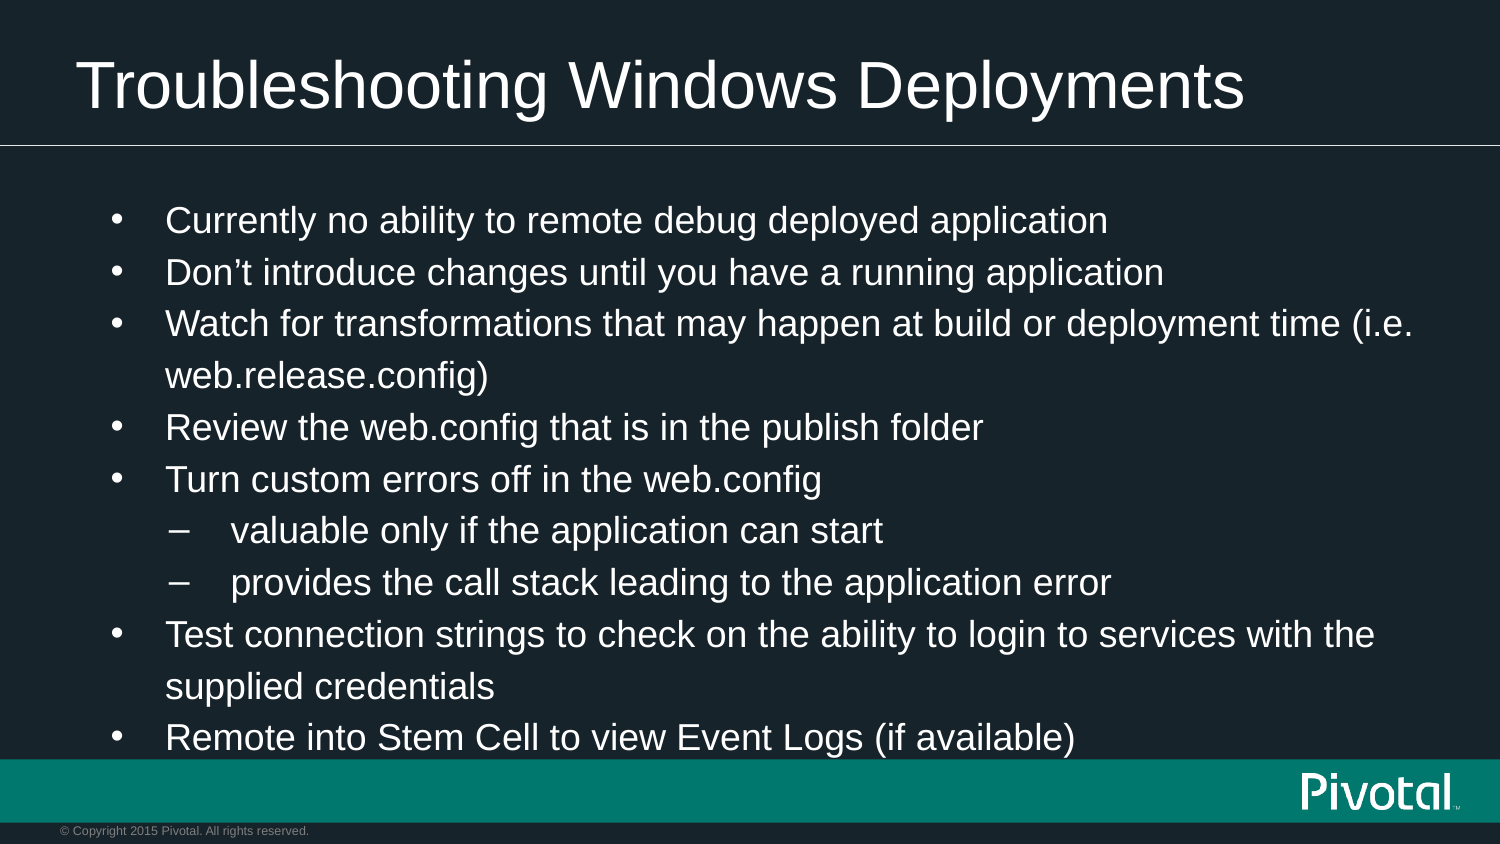

# Troubleshooting Windows Deployments
Currently no ability to remote debug deployed application
Don’t introduce changes until you have a running application
Watch for transformations that may happen at build or deployment time (i.e. web.release.config)
Review the web.config that is in the publish folder
Turn custom errors off in the web.config
valuable only if the application can start
provides the call stack leading to the application error
Test connection strings to check on the ability to login to services with the supplied credentials
Remote into Stem Cell to view Event Logs (if available)